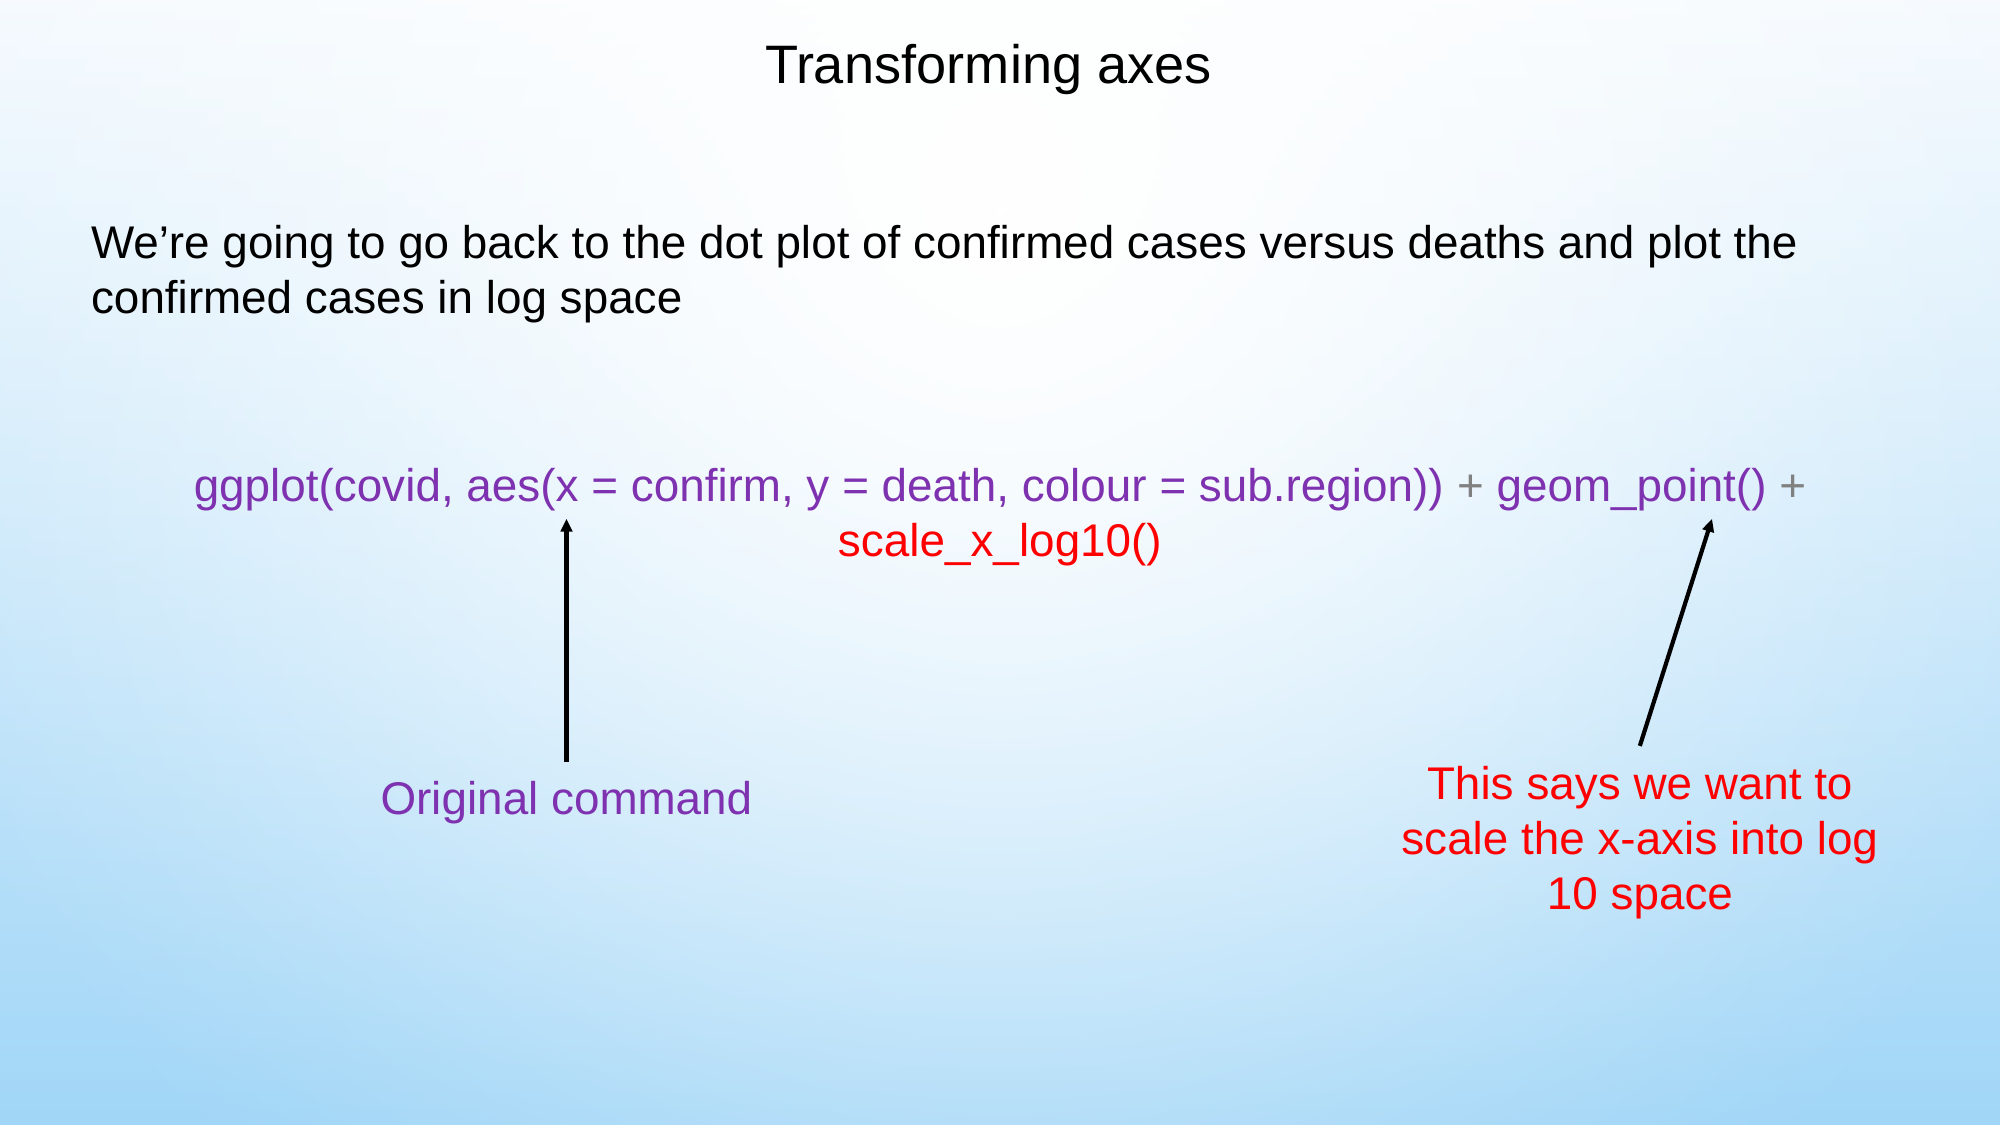

Transforming axes
We’re going to go back to the dot plot of confirmed cases versus deaths and plot the confirmed cases in log space
ggplot(covid, aes(x = confirm, y = death, colour = sub.region)) + geom_point() + scale_x_log10()
This says we want to scale the x-axis into log 10 space
Original command